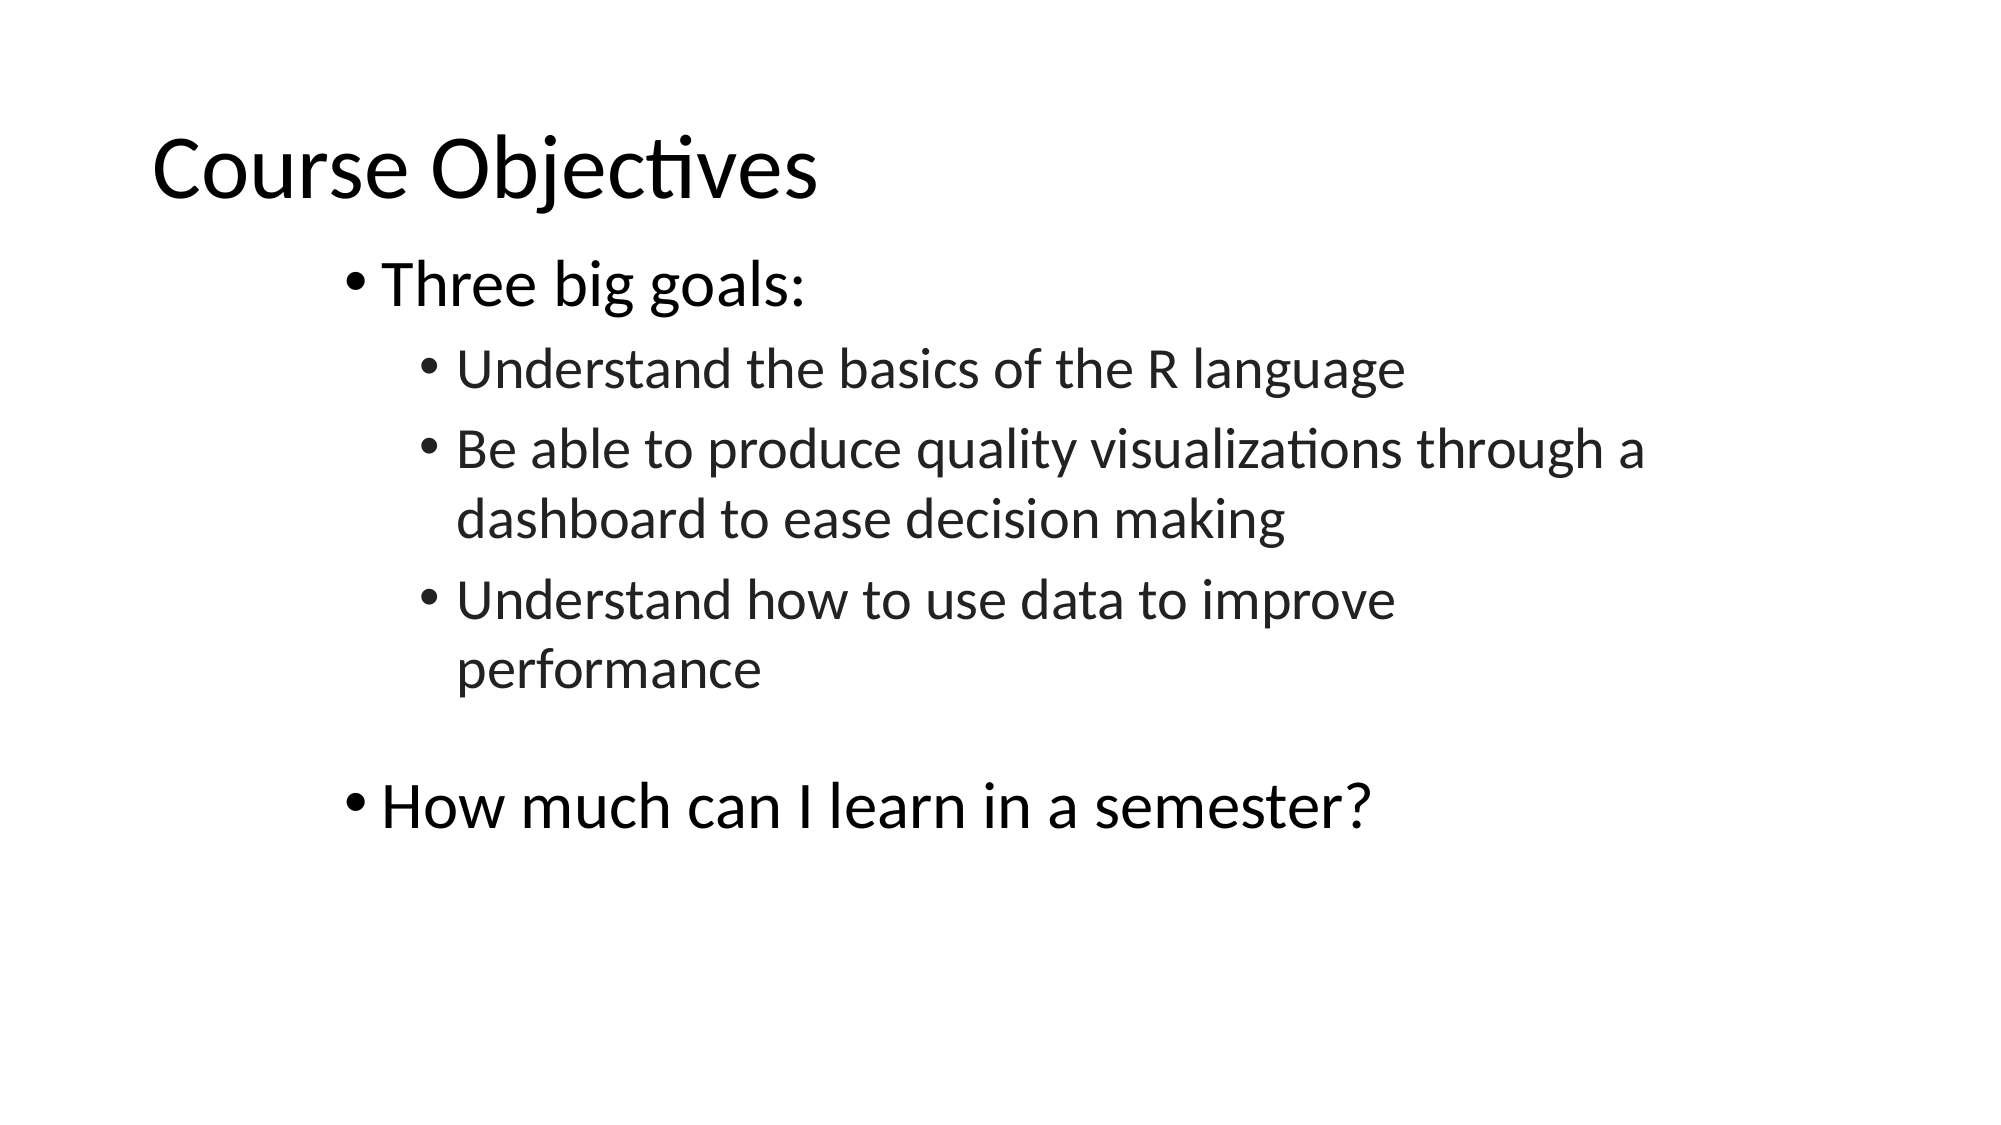

# Course Objectives
Three big goals:
Understand the basics of the R language
Be able to produce quality visualizations through a dashboard to ease decision making
Understand how to use data to improve performance
How much can I learn in a semester?